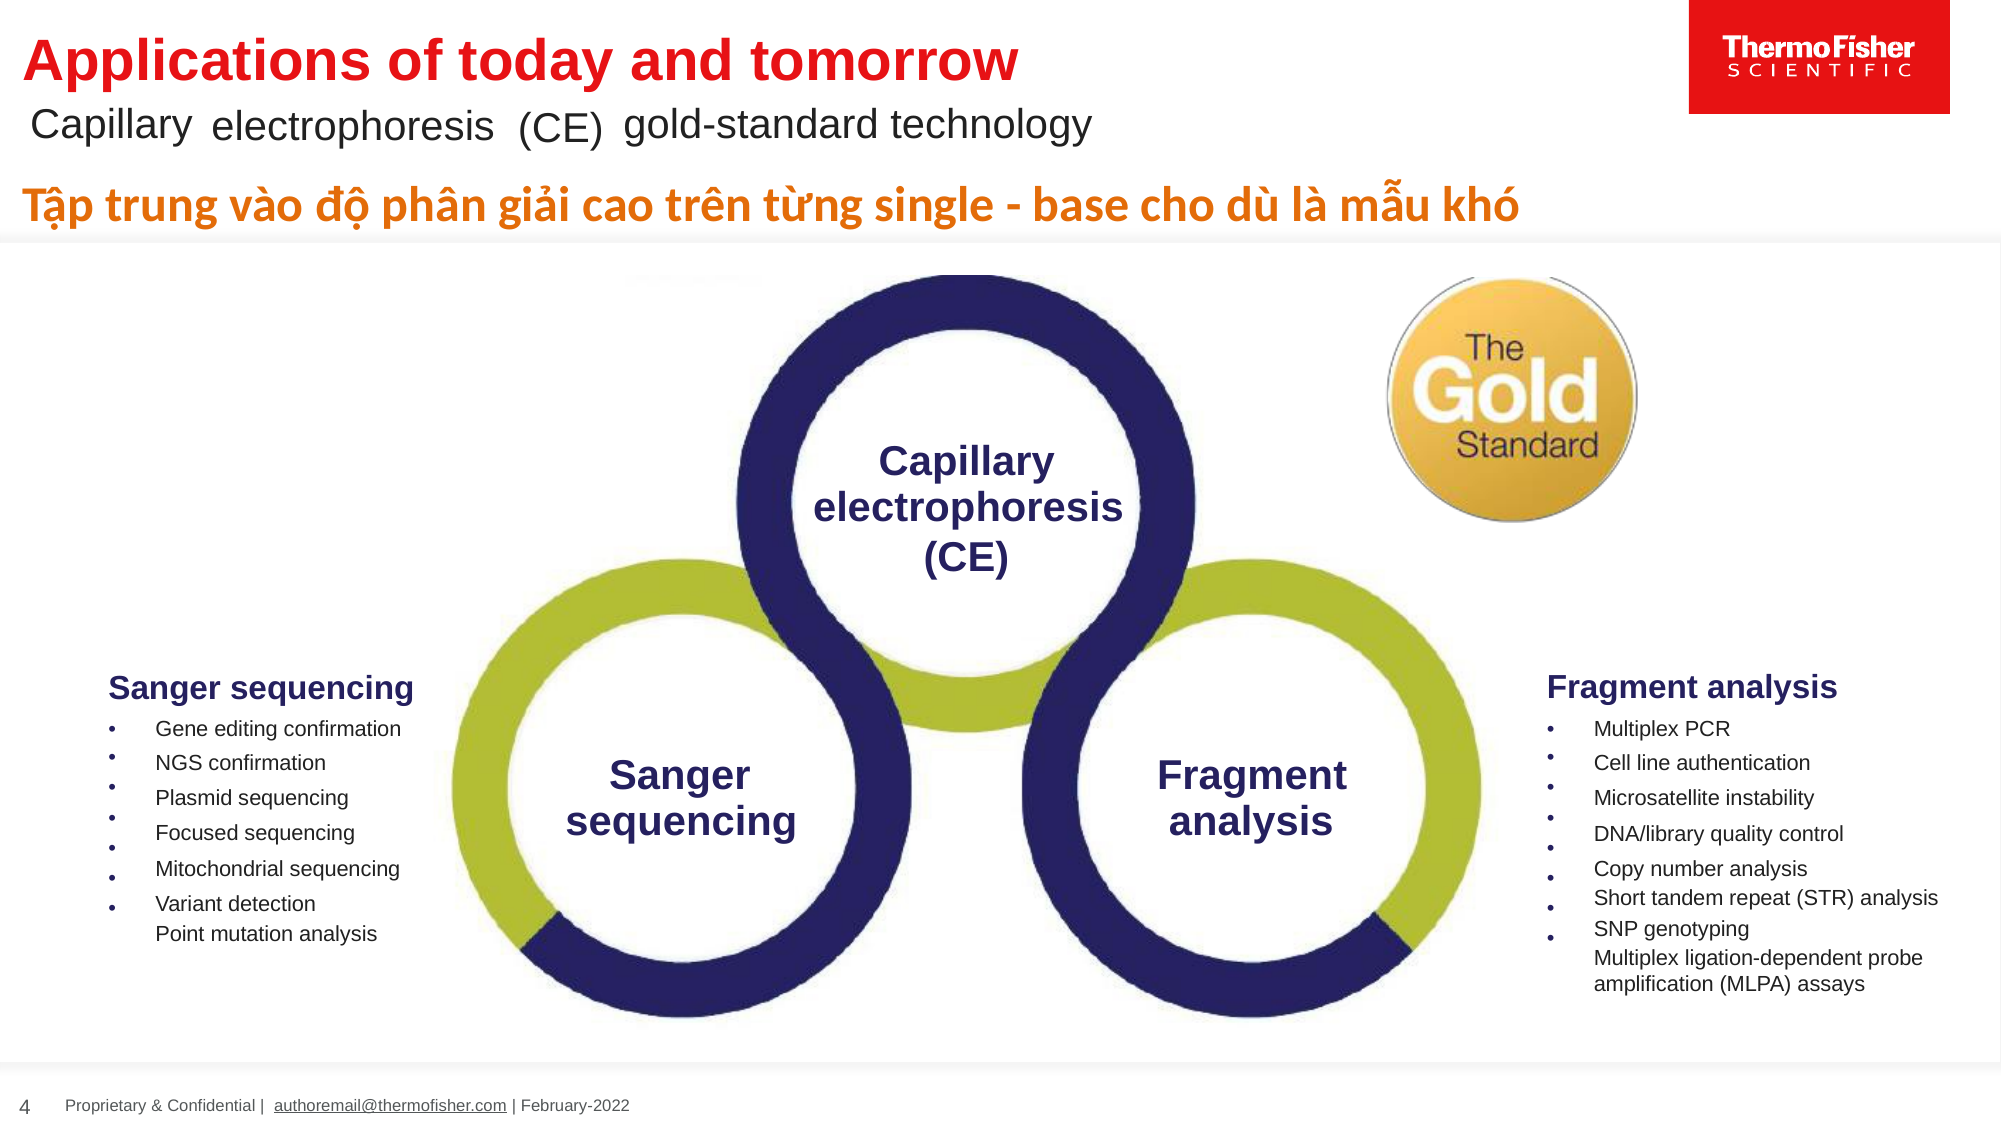

Applications of today and tomorrow

Capillary
gold-standard technology
electrophoresis
(CE)
Tập trung vào độ phân giải cao trên từng single - base cho dù là mẫu khó

Capillary
electrophoresis
(CE)

Fragment analysis
Sanger sequencing
•
•
•
•
•
•
•
Gene editing confirmation
NGS confirmation
Plasmid sequencing
Focused sequencing
Mitochondrial sequencing
Variant detection
Point mutation analysis
•
•
•
•
•
•
•
•
Multiplex PCR
Cell line authentication
Microsatellite instability
DNA/library quality control
Copy number analysis
Short tandem repeat (STR) analysis
SNP genotyping
Multiplex ligation-dependent probe
amplification (MLPA) assays
Sanger
sequencing
Fragment
analysis

4
Proprietary & Confidential |  authoremail@thermofisher.com | February-2022